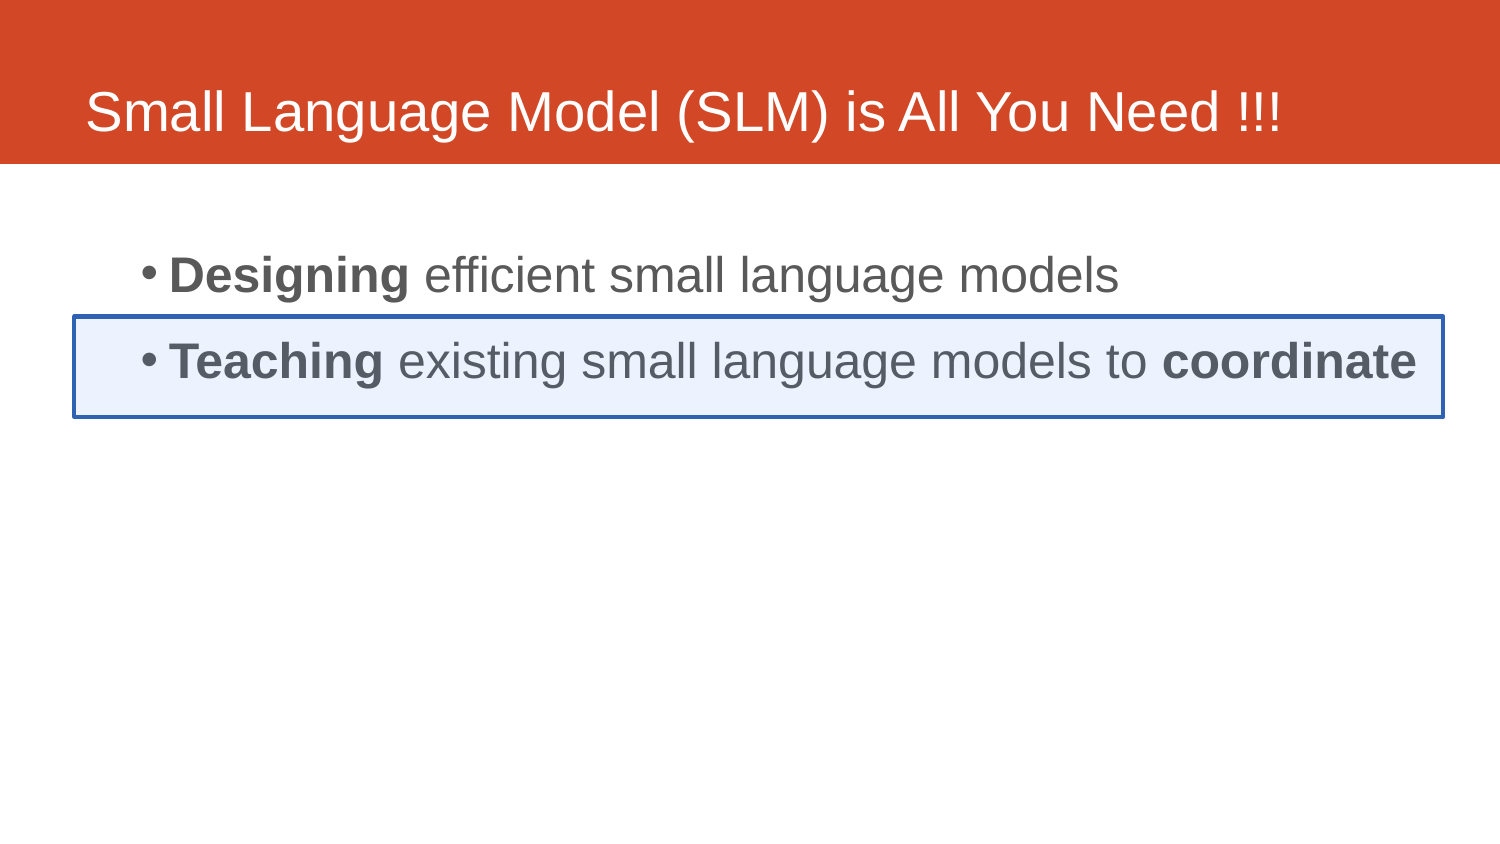

# Small Language Model (SLM) is All You Need !!!
Designing efficient small language models
Teaching existing small language models to coordinate